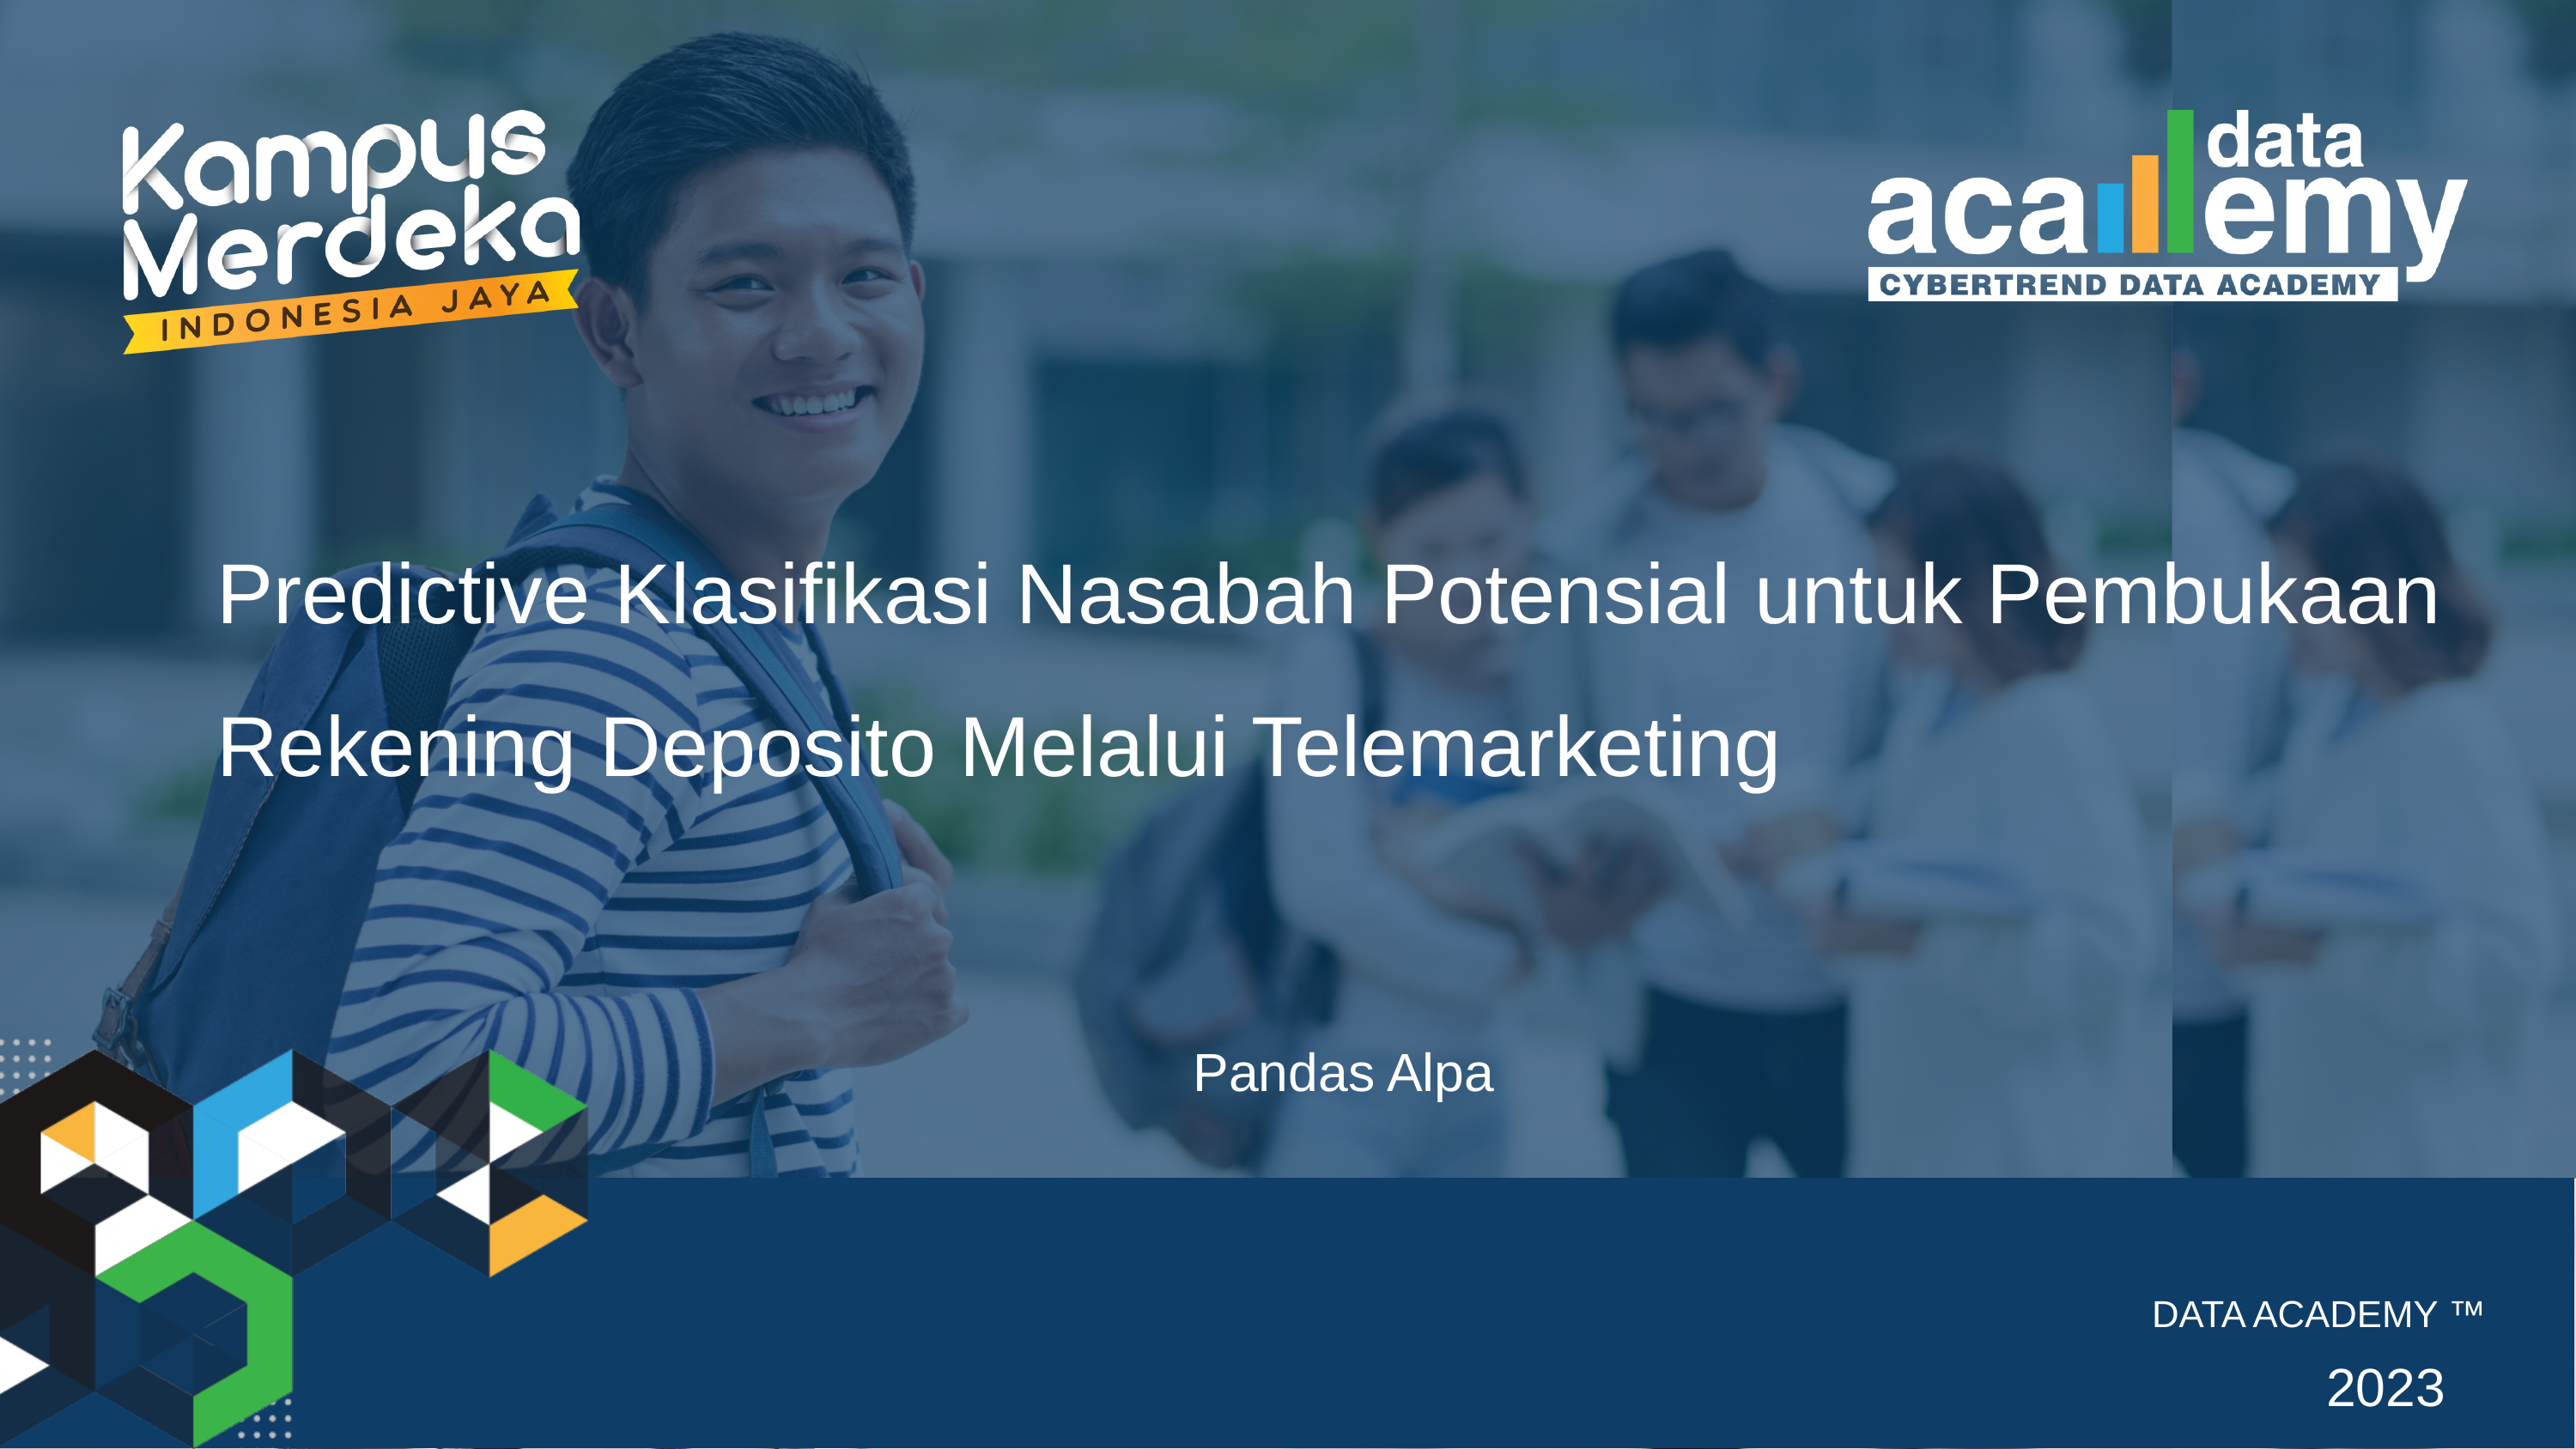

Predictive Klasifikasi Nasabah Potensial untuk Pembukaan Rekening Deposito Melalui Telemarketing
Pandas Alpa

DATA ACADEMY ™
2023